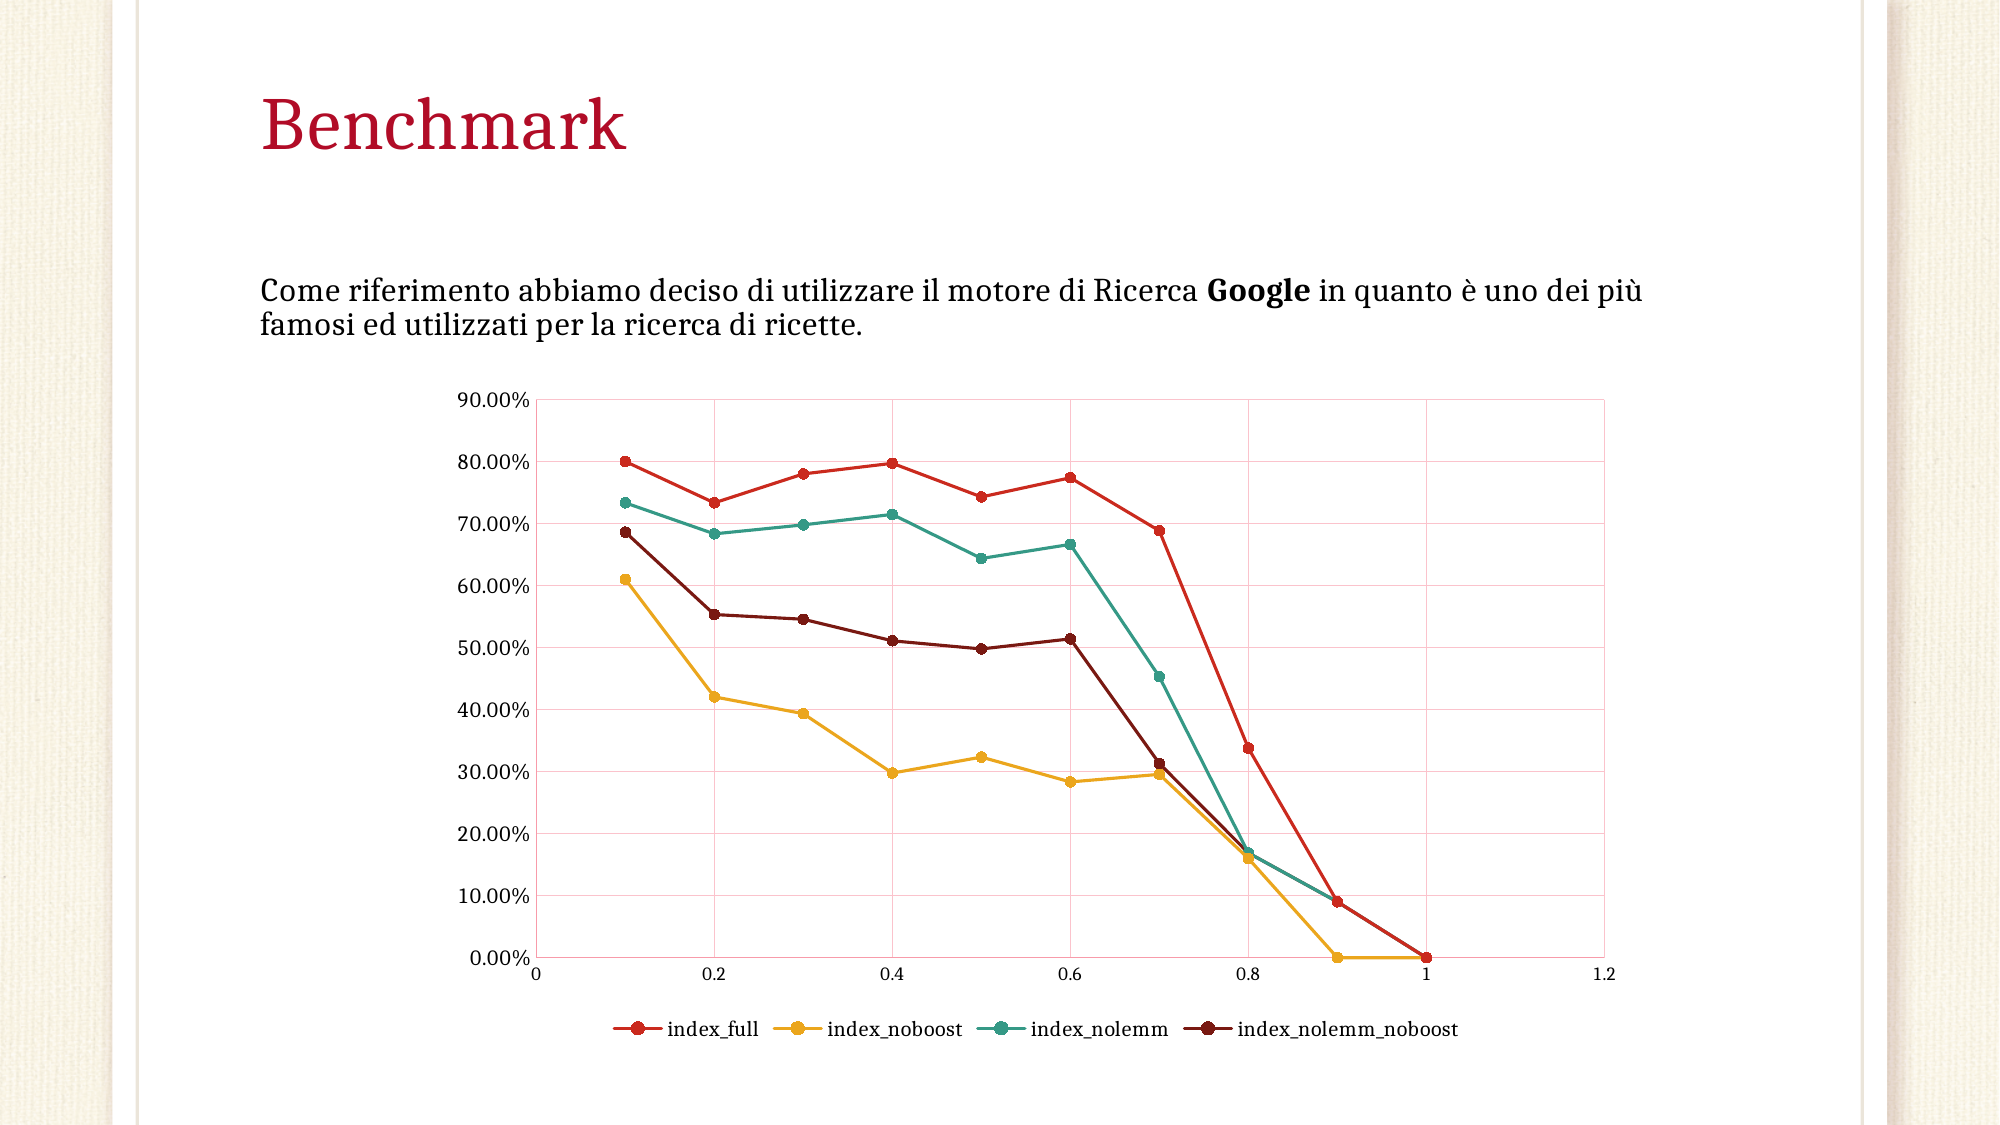

Benchmark
# Come riferimento abbiamo deciso di utilizzare il motore di Ricerca Google in quanto è uno dei più famosi ed utilizzati per la ricerca di ricette.

### Chart

| Category | index_full |  | index_noboost |  | index_nolemm |  | index_nolemm_noboost |  |
|---|---|---|---|---|---|---|---|---|